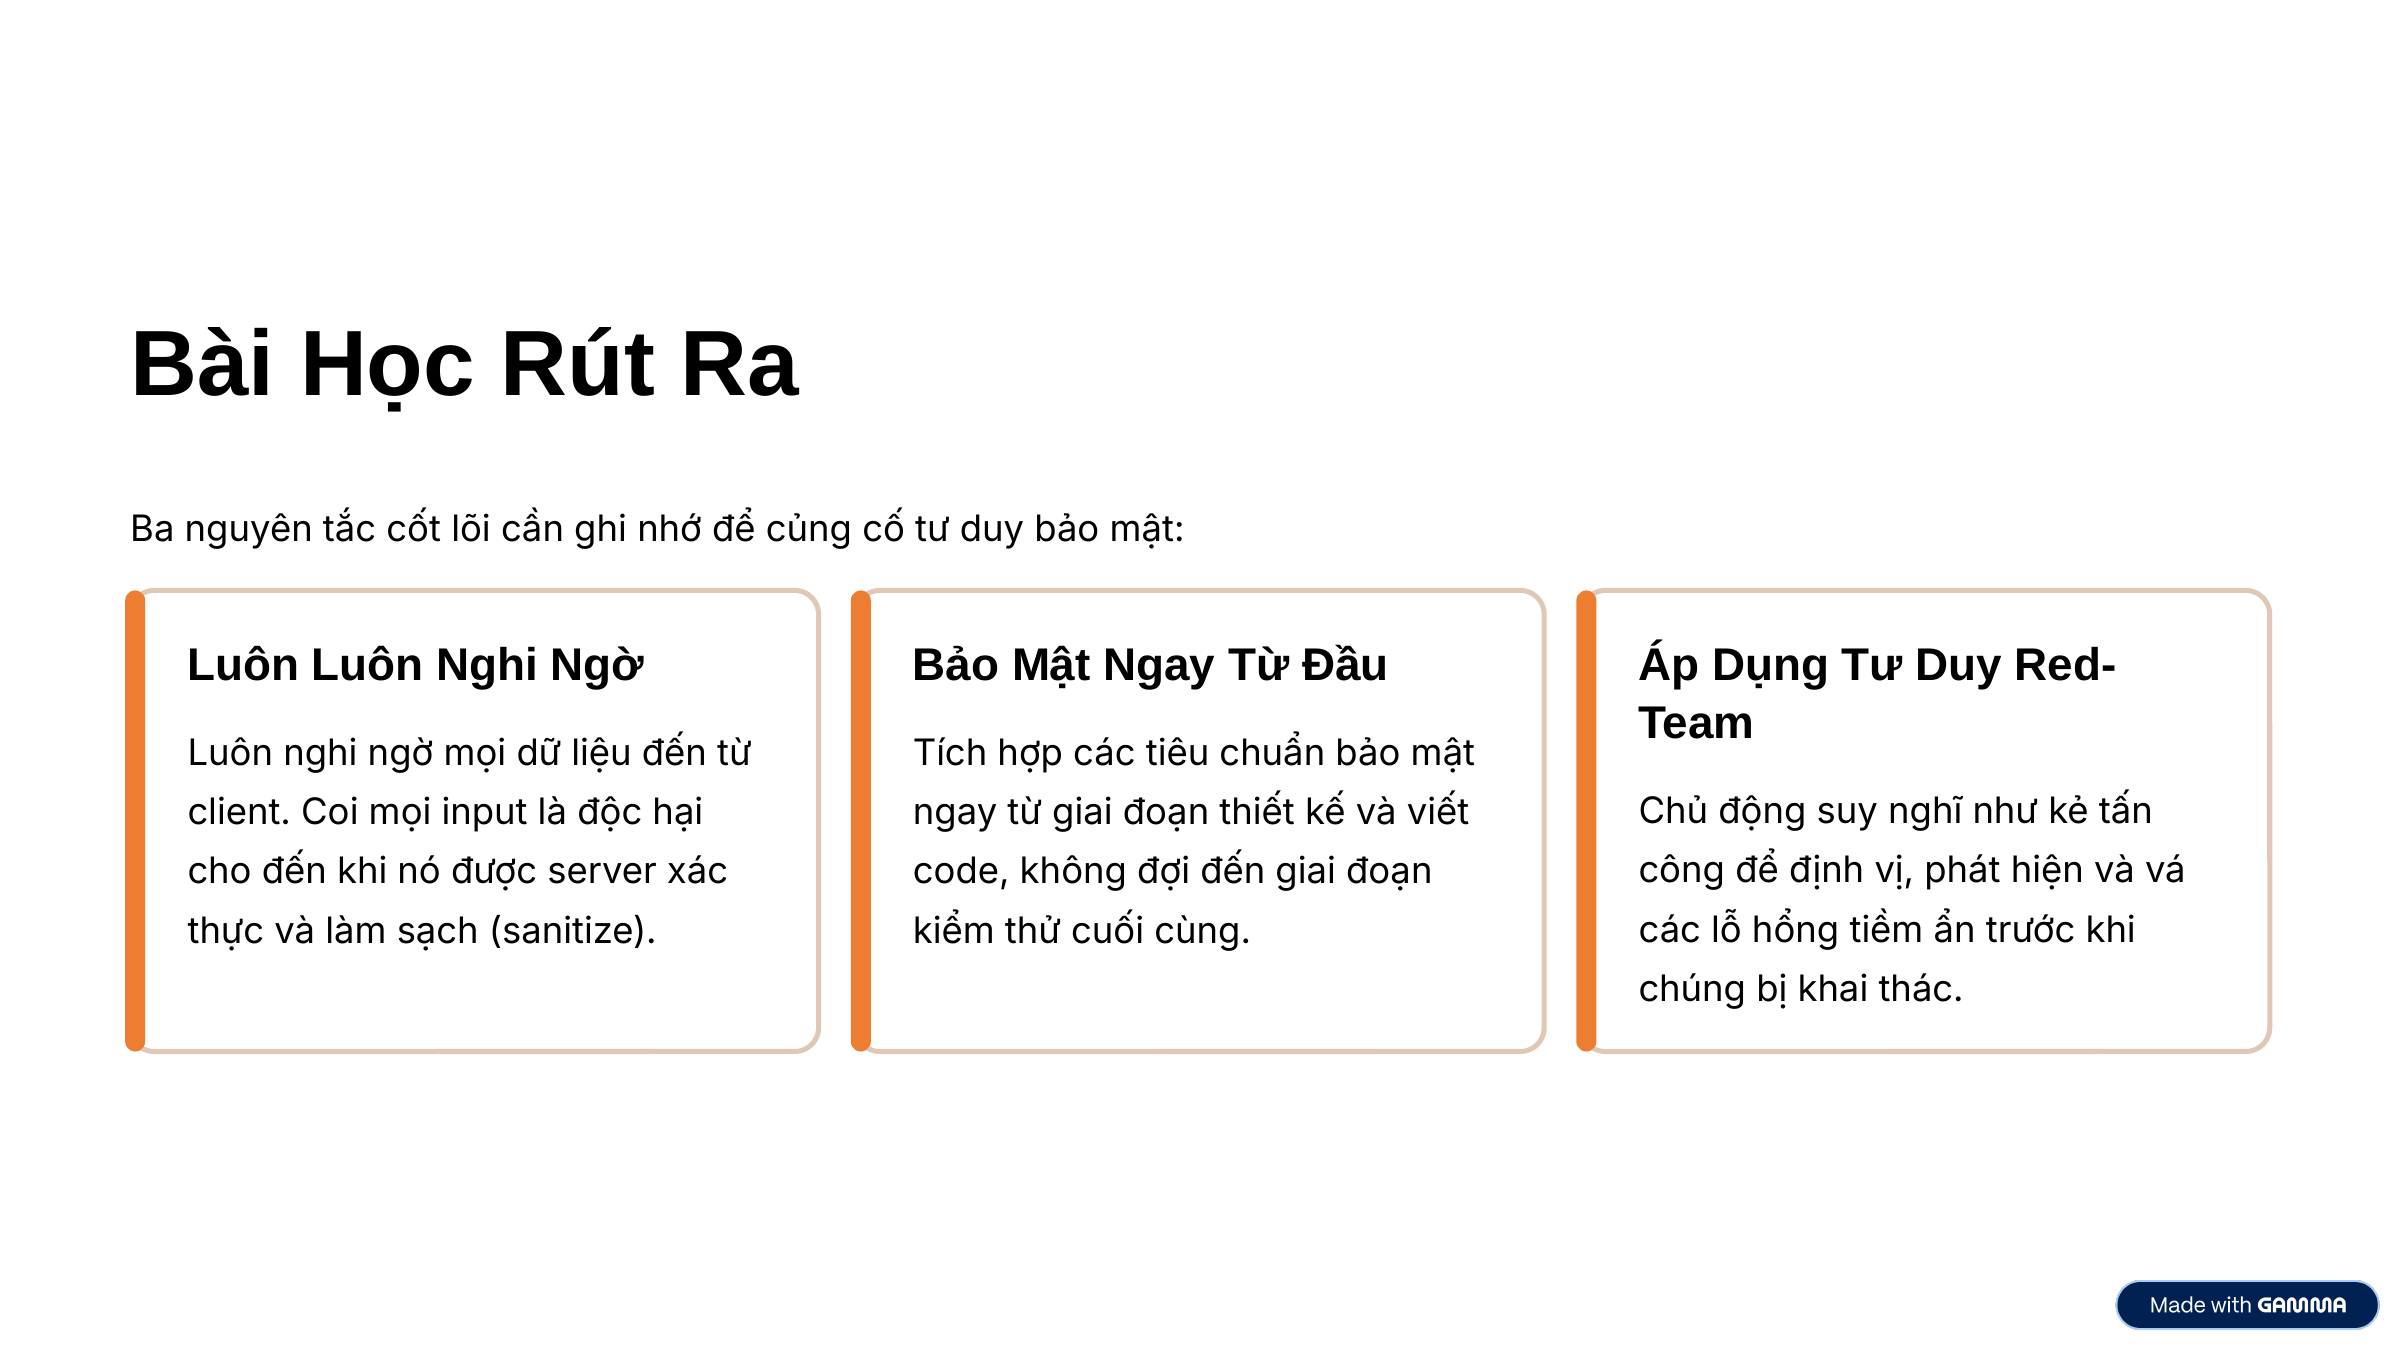

Bài Học Rút Ra
Ba nguyên tắc cốt lõi cần ghi nhớ để củng cố tư duy bảo mật:

Luôn Luôn Nghi Ngờ
Bảo Mật Ngay Từ Đầu
Áp Dụng Tư Duy Red-Team
Luôn nghi ngờ mọi dữ liệu đến từ client. Coi mọi input là độc hại cho đến khi nó được server xác thực và làm sạch (sanitize).
Tích hợp các tiêu chuẩn bảo mật ngay từ giai đoạn thiết kế và viết code, không đợi đến giai đoạn kiểm thử cuối cùng.
Chủ động suy nghĩ như kẻ tấn công để định vị, phát hiện và vá các lỗ hổng tiềm ẩn trước khi chúng bị khai thác.